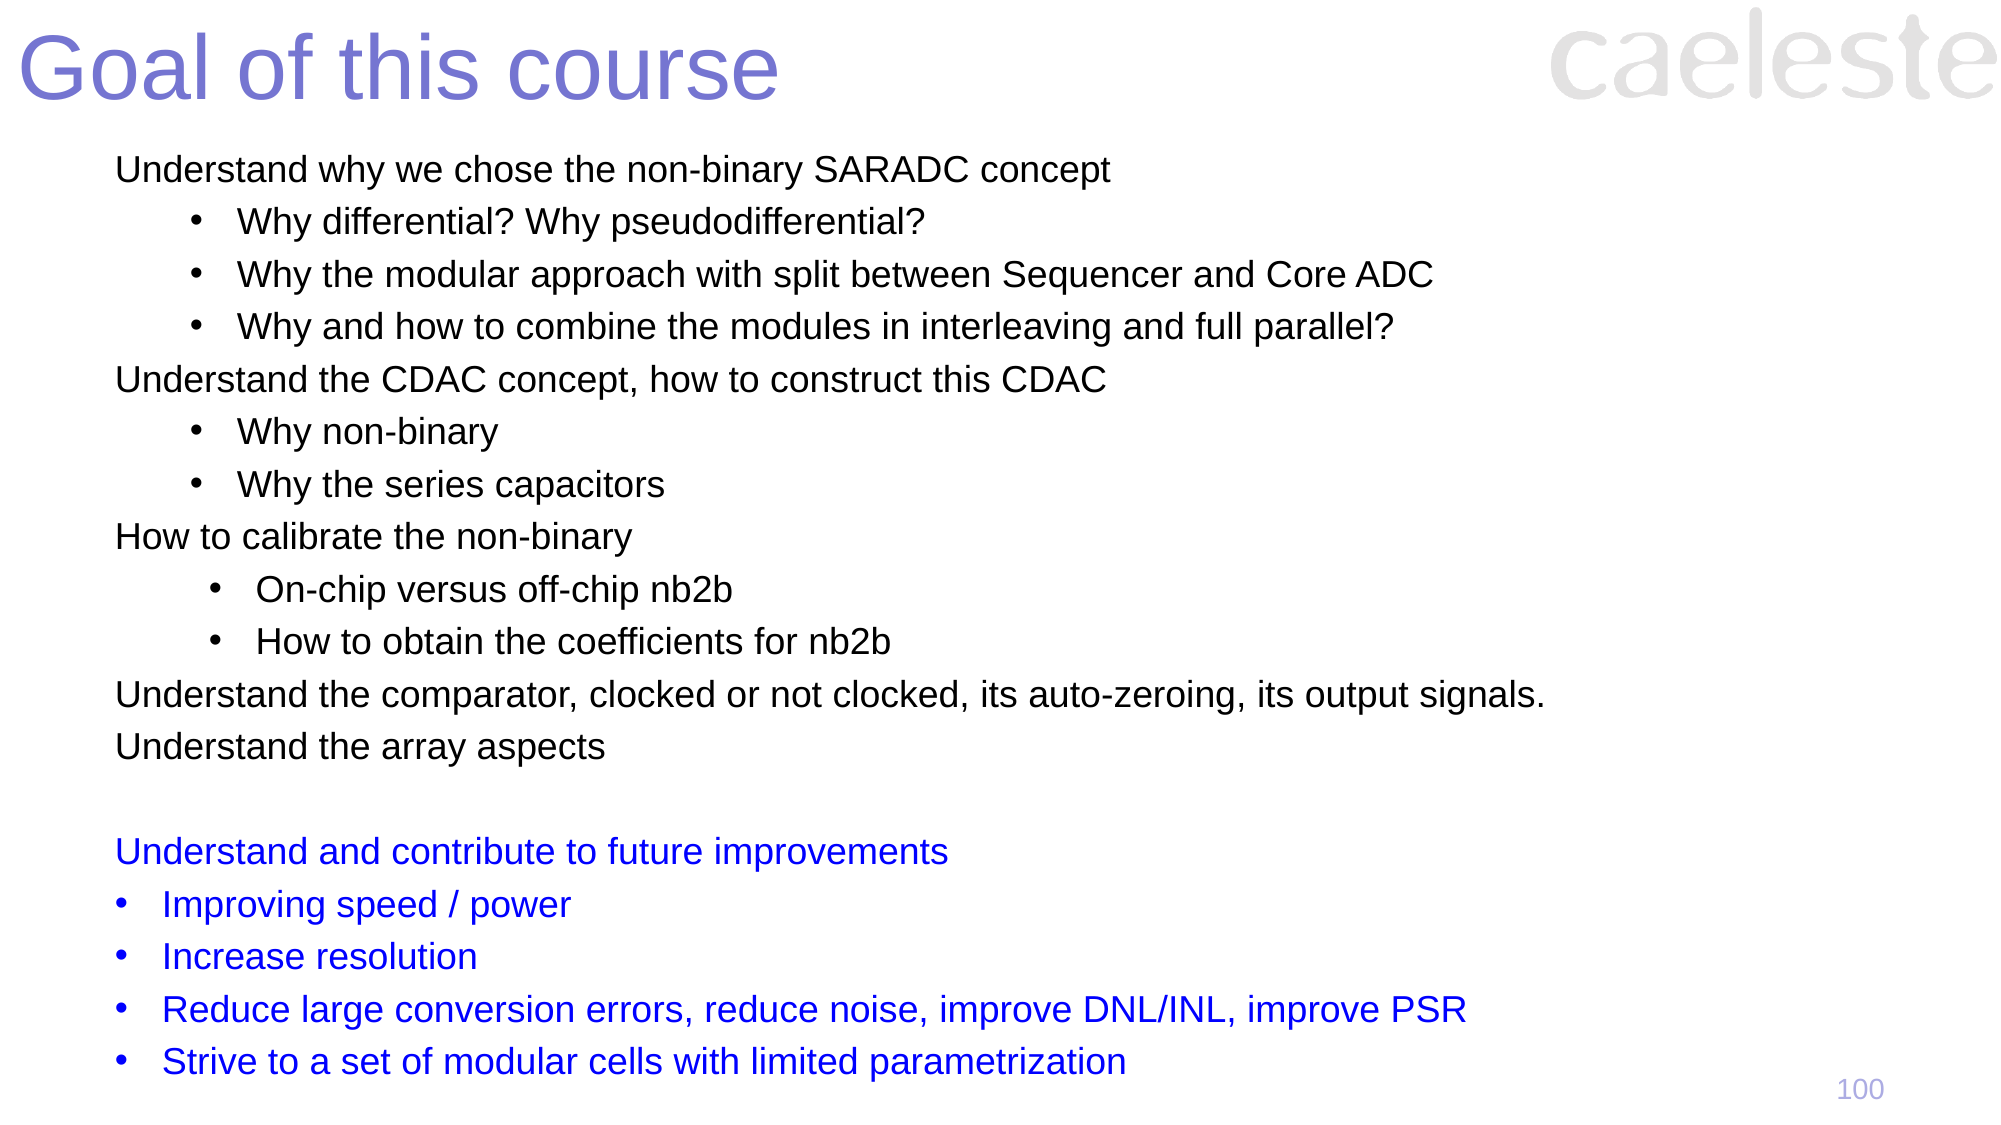

# Goal of this course
Understand why we chose the non-binary SARADC concept
Why differential? Why pseudodifferential?
Why the modular approach with split between Sequencer and Core ADC
Why and how to combine the modules in interleaving and full parallel?
Understand the CDAC concept, how to construct this CDAC
Why non-binary
Why the series capacitors
How to calibrate the non-binary
On-chip versus off-chip nb2b
How to obtain the coefficients for nb2b
Understand the comparator, clocked or not clocked, its auto-zeroing, its output signals.
Understand the array aspects

Understand and contribute to future improvements
Improving speed / power
Increase resolution
Reduce large conversion errors, reduce noise, improve DNL/INL, improve PSR
Strive to a set of modular cells with limited parametrization

100